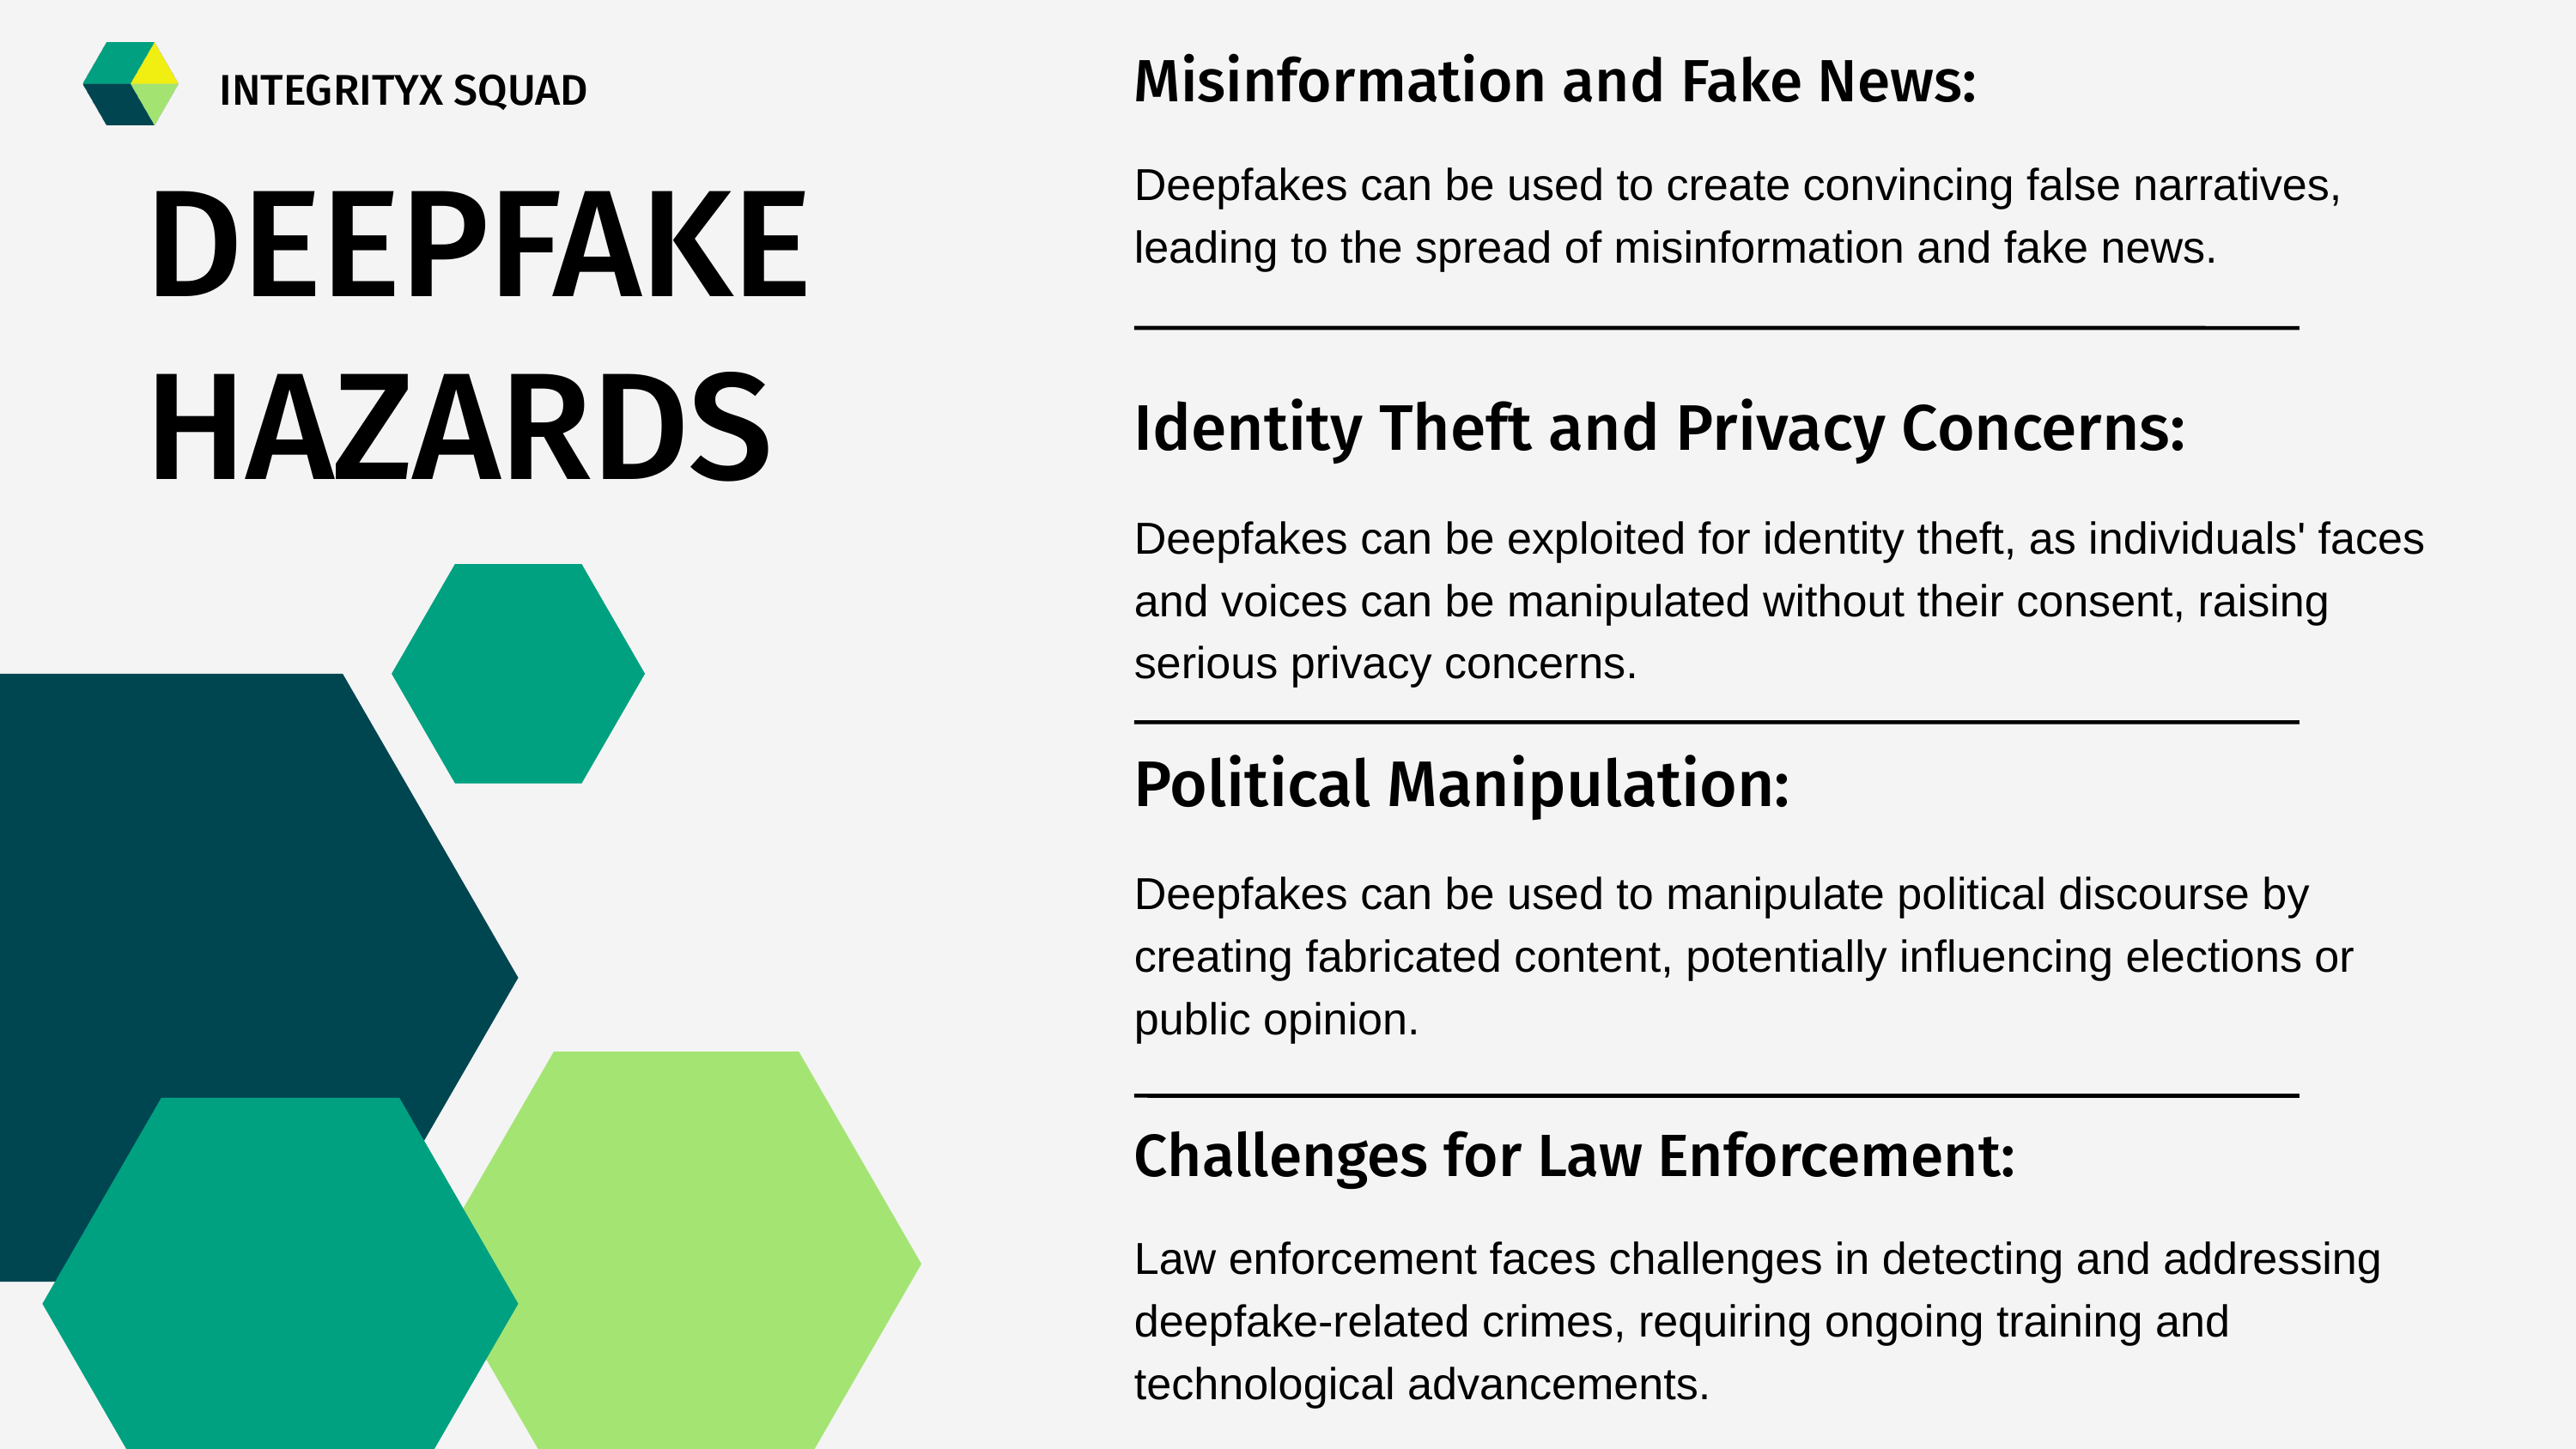

INTEGRITYX SQUAD
Misinformation and Fake News:
Deepfakes can be used to create convincing false narratives, leading to the spread of misinformation and fake news.

DEEPFAKE
HAZARDS

Identity Theft and Privacy Concerns:
Deepfakes can be exploited for identity theft, as individuals' faces and voices can be manipulated without their consent, raising serious privacy concerns.

Political Manipulation:
Deepfakes can be used to manipulate political discourse by creating fabricated content, potentially influencing elections or public opinion.

Challenges for Law Enforcement:
Law enforcement faces challenges in detecting and addressing deepfake-related crimes, requiring ongoing training and technological advancements.